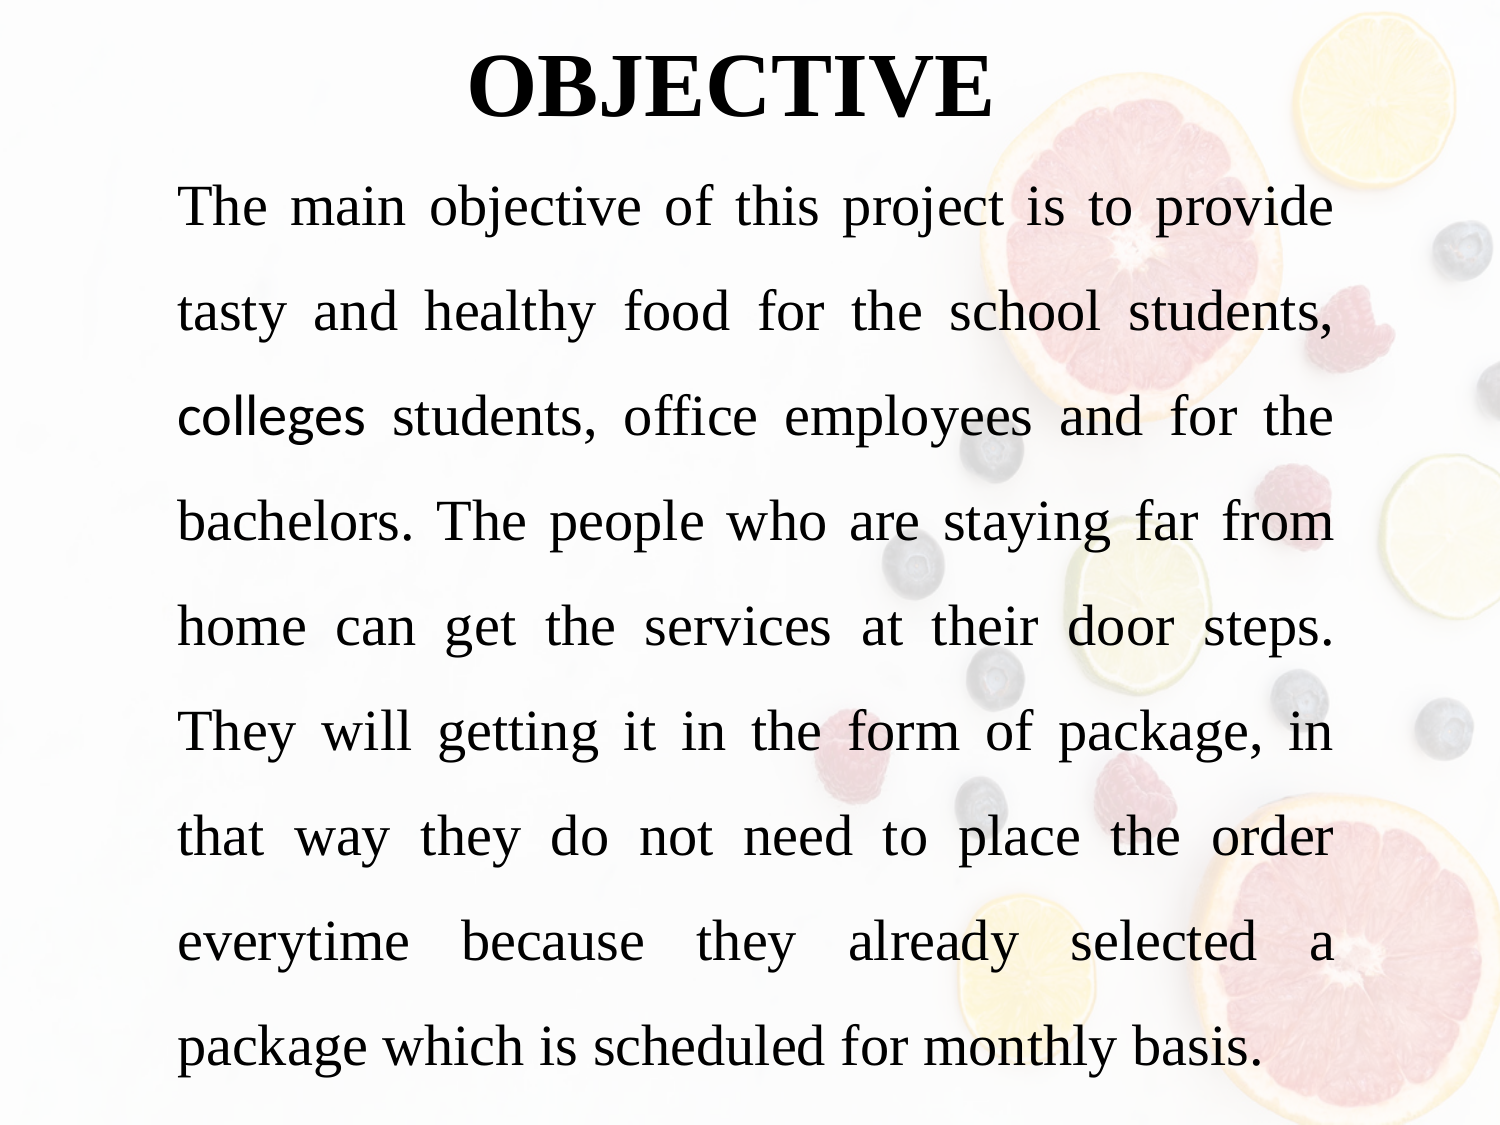

# OBJECTIVE
The main objective of this project is to provide tasty and healthy food for the school students, colleges students, office employees and for the bachelors. The people who are staying far from home can get the services at their door steps. They will getting it in the form of package, in that way they do not need to place the order everytime because they already selected a package which is scheduled for monthly basis.